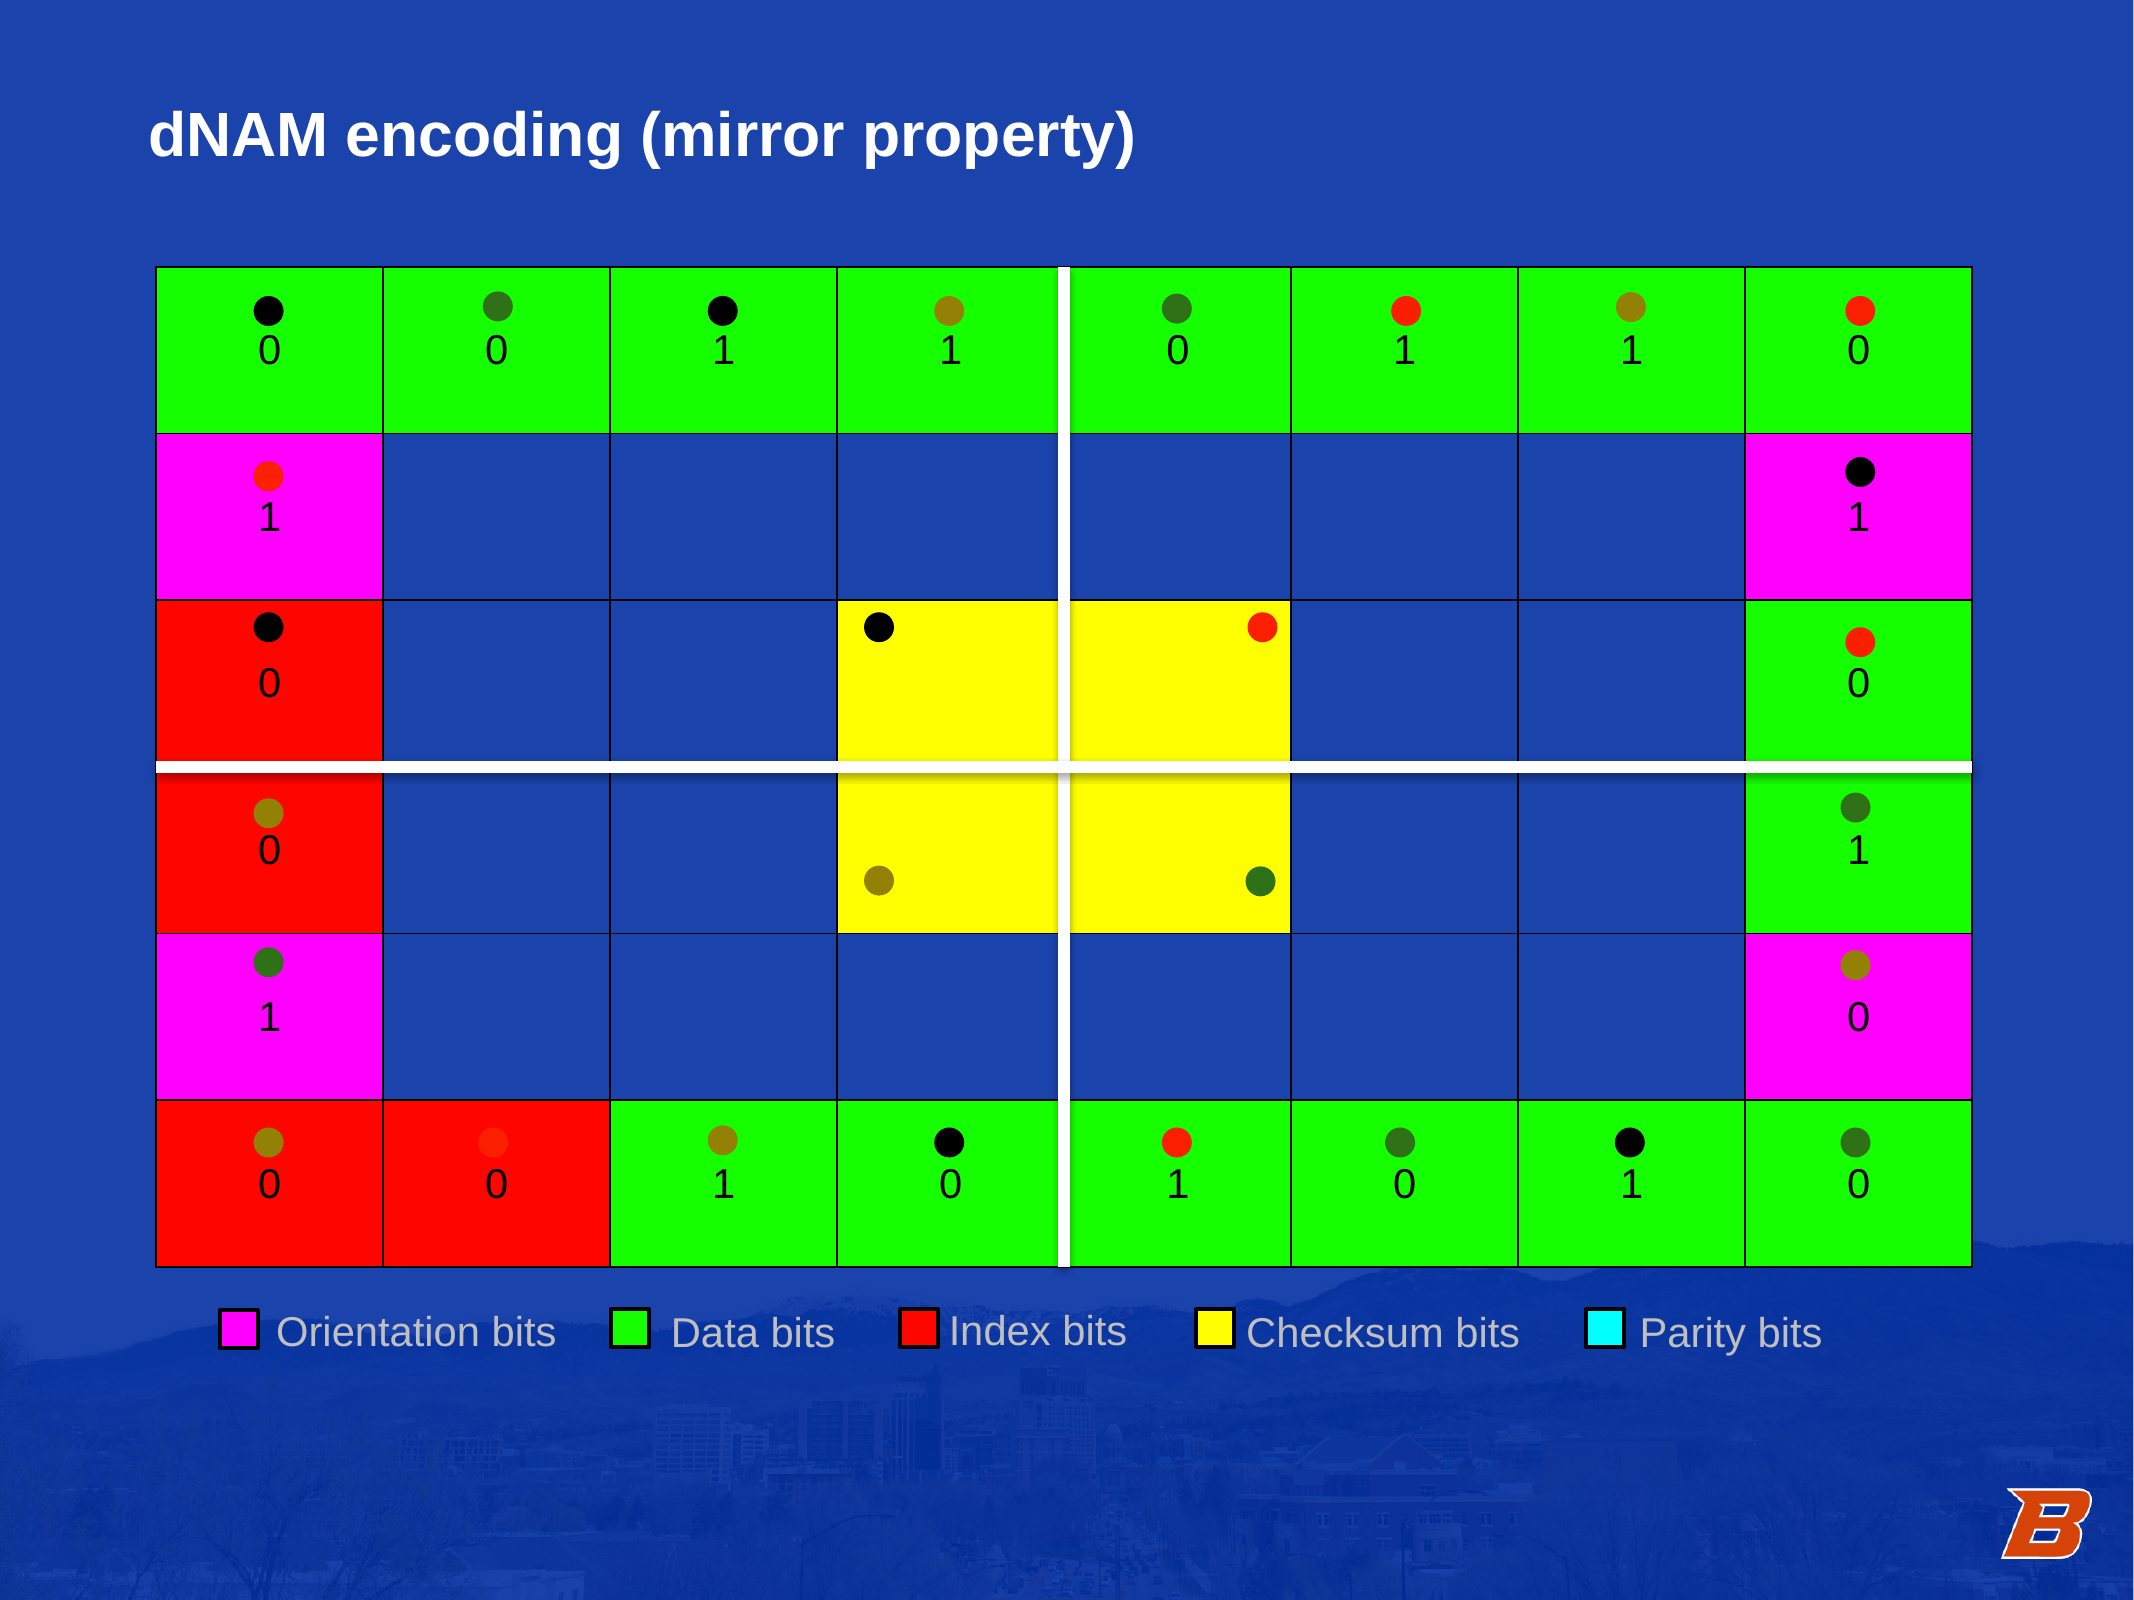

dNAM encoding (mirror property)
| 0 | 0 | 1 | 1 | 0 | 1 | 1 | 0 |
| --- | --- | --- | --- | --- | --- | --- | --- |
| 1 |  |  |  |  |  |  | 1 |
| 0 |  |  |  |  |  |  | 0 |
| 0 |  |  |  |  |  |  | 1 |
| 1 |  |  |  |  |  |  | 0 |
| 0 | 0 | 1 | 0 | 1 | 0 | 1 | 0 |

Index bits
Orientation bits
Parity bits
Data bits
Checksum bits